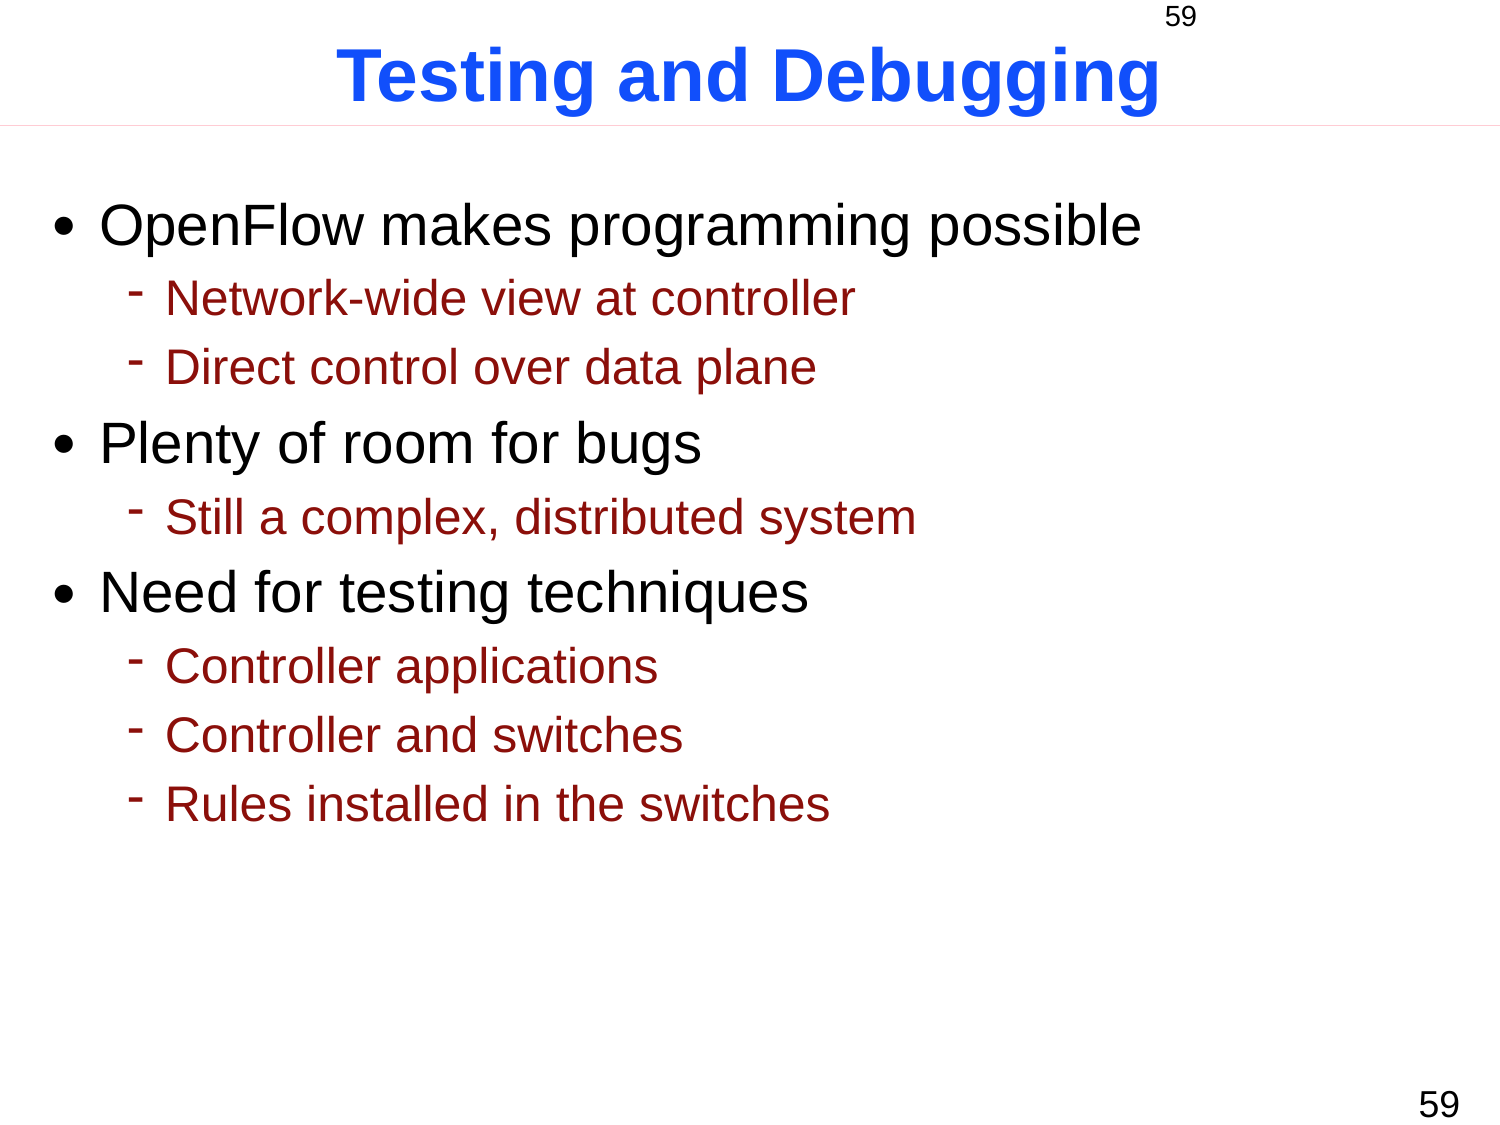

59
# Testing and Debugging
OpenFlow makes programming possible
Network-wide view at controller
Direct control over data plane
Plenty of room for bugs
Still a complex, distributed system
Need for testing techniques
Controller applications
Controller and switches
Rules installed in the switches